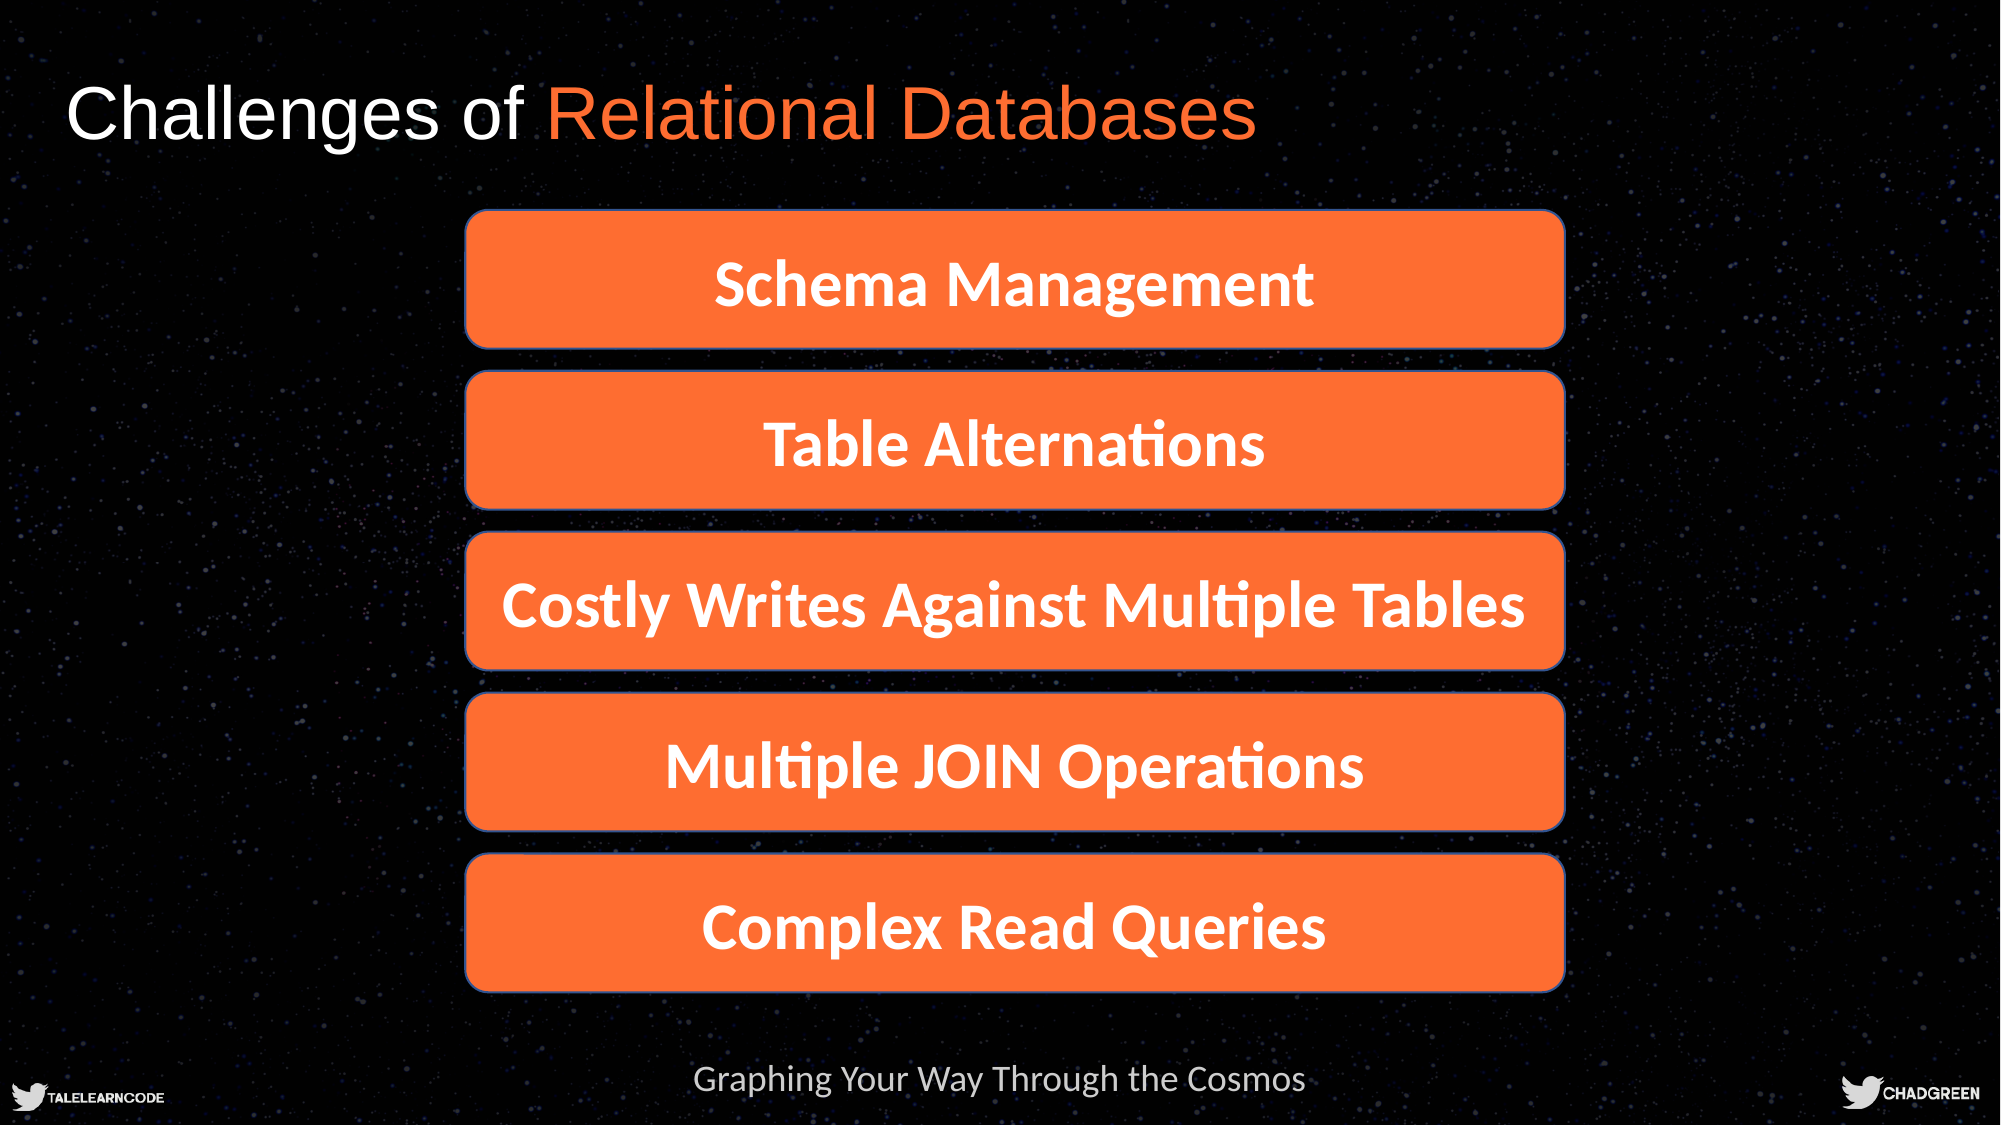

Challenges of Relational Databases
Schema Management
Table Alternations
Costly Writes Against Multiple Tables
Multiple JOIN Operations
Complex Read Queries